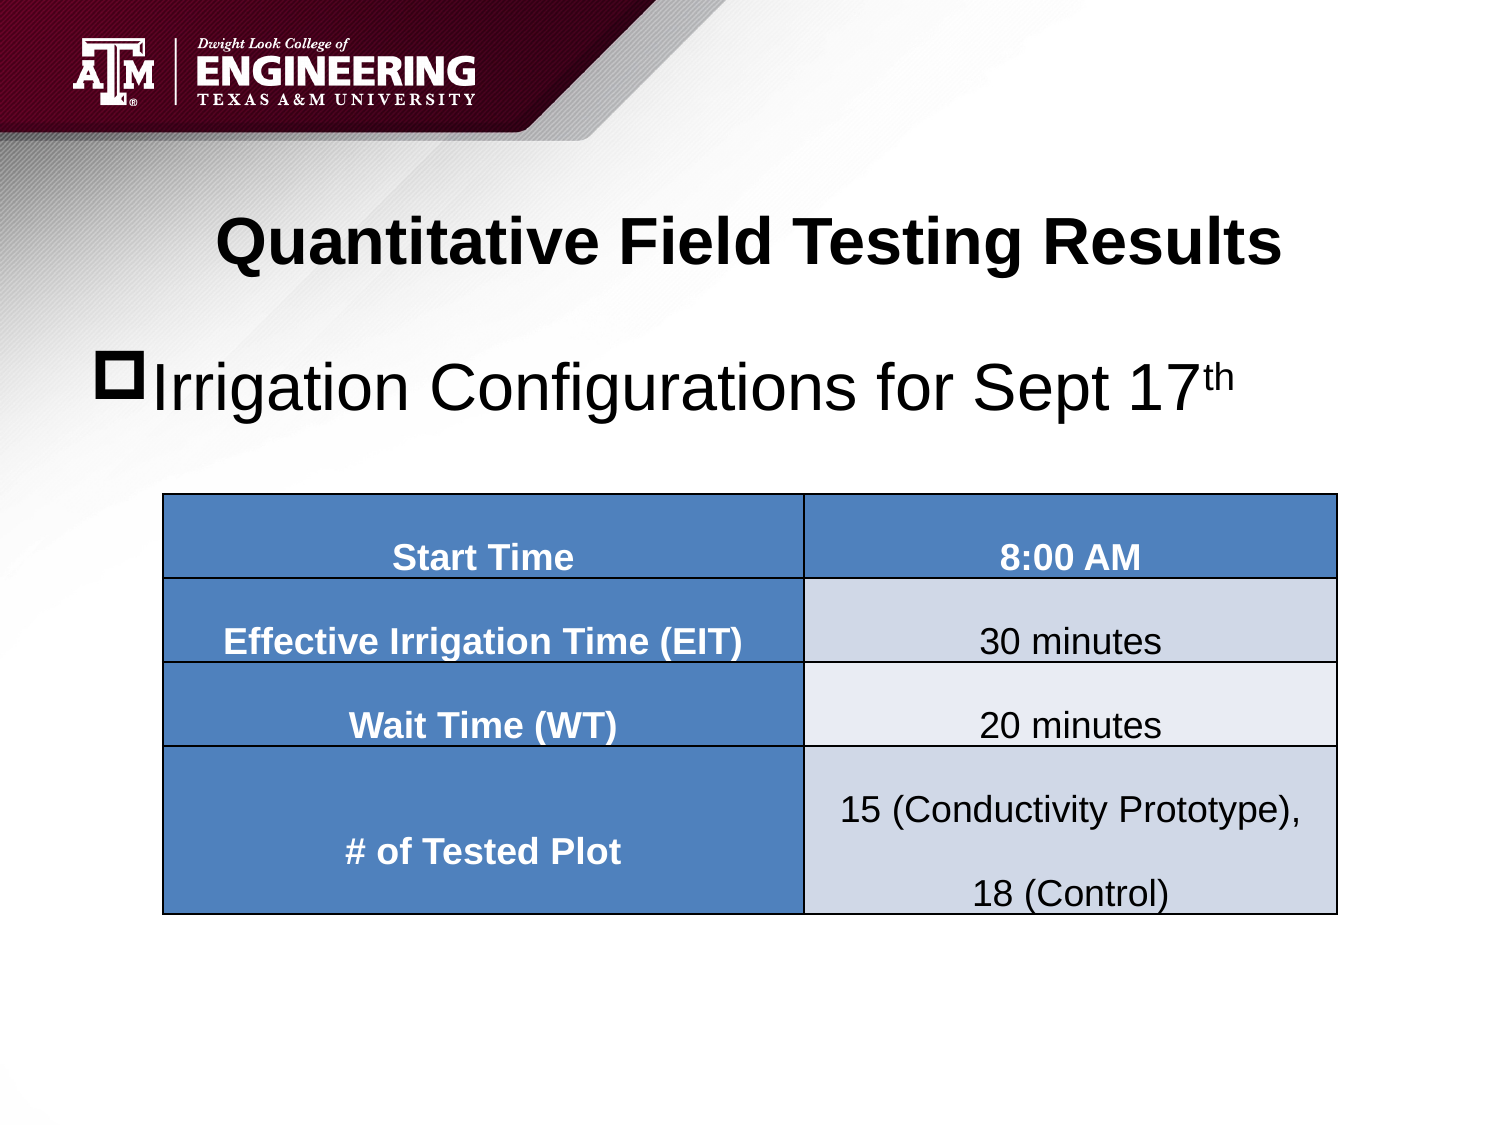

# Quantitative Field Testing Results
Irrigation Configurations for Sept 17th

| Start Time | 8:00 AM |
| --- | --- |
| Effective Irrigation Time (EIT) | 30 minutes |
| Wait Time (WT) | 20 minutes |
| # of Tested Plot | 15 (Conductivity Prototype), 18 (Control) |